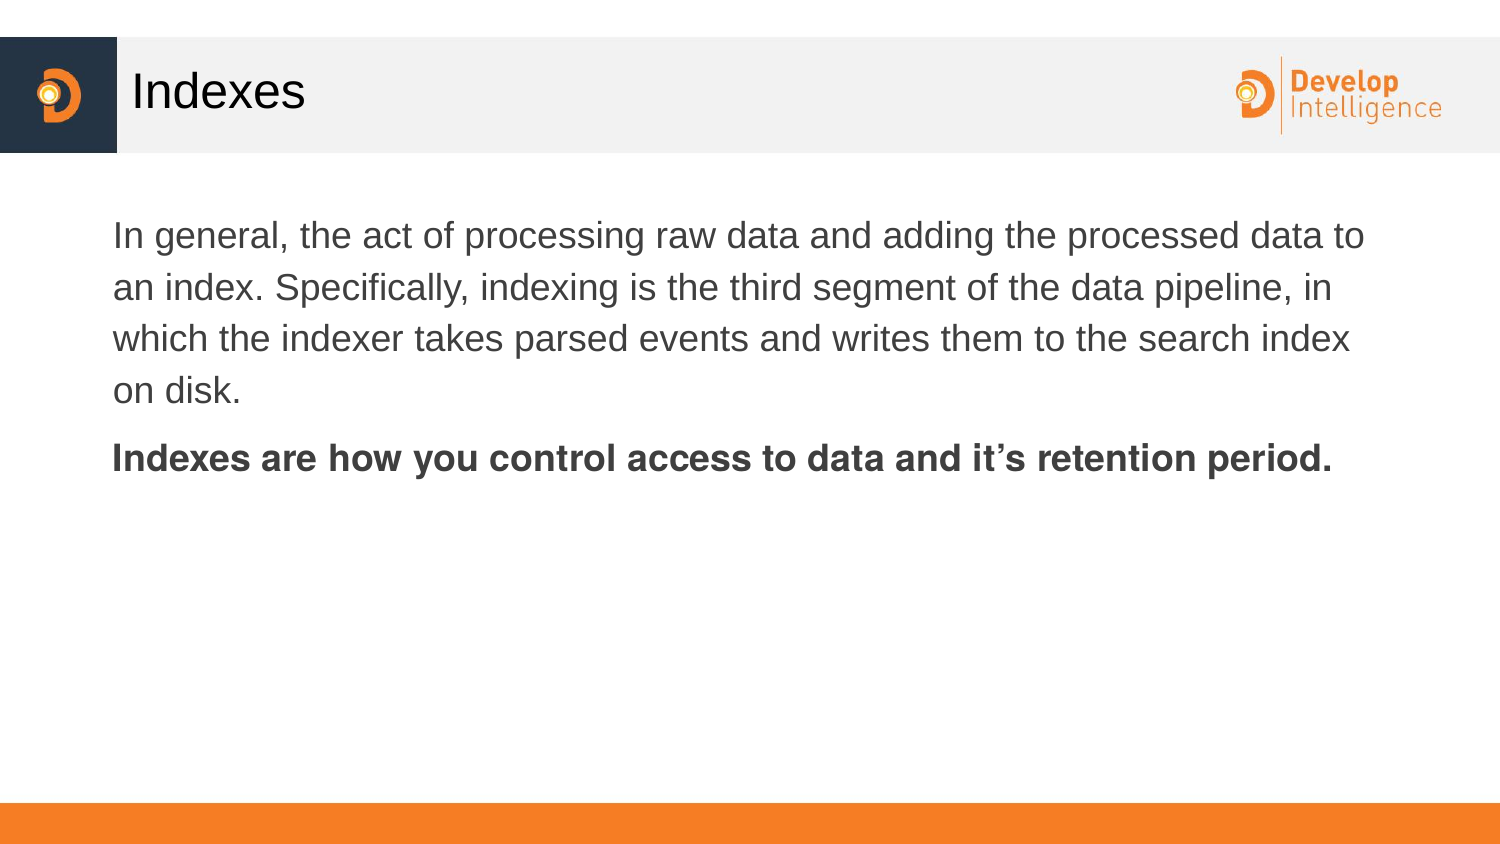

# Indexes
In general, the act of processing raw data and adding the processed data to an index. Specifically, indexing is the third segment of the data pipeline, in which the indexer takes parsed events and writes them to the search index on disk.
Indexes are how you control access to data and it’s retention period.